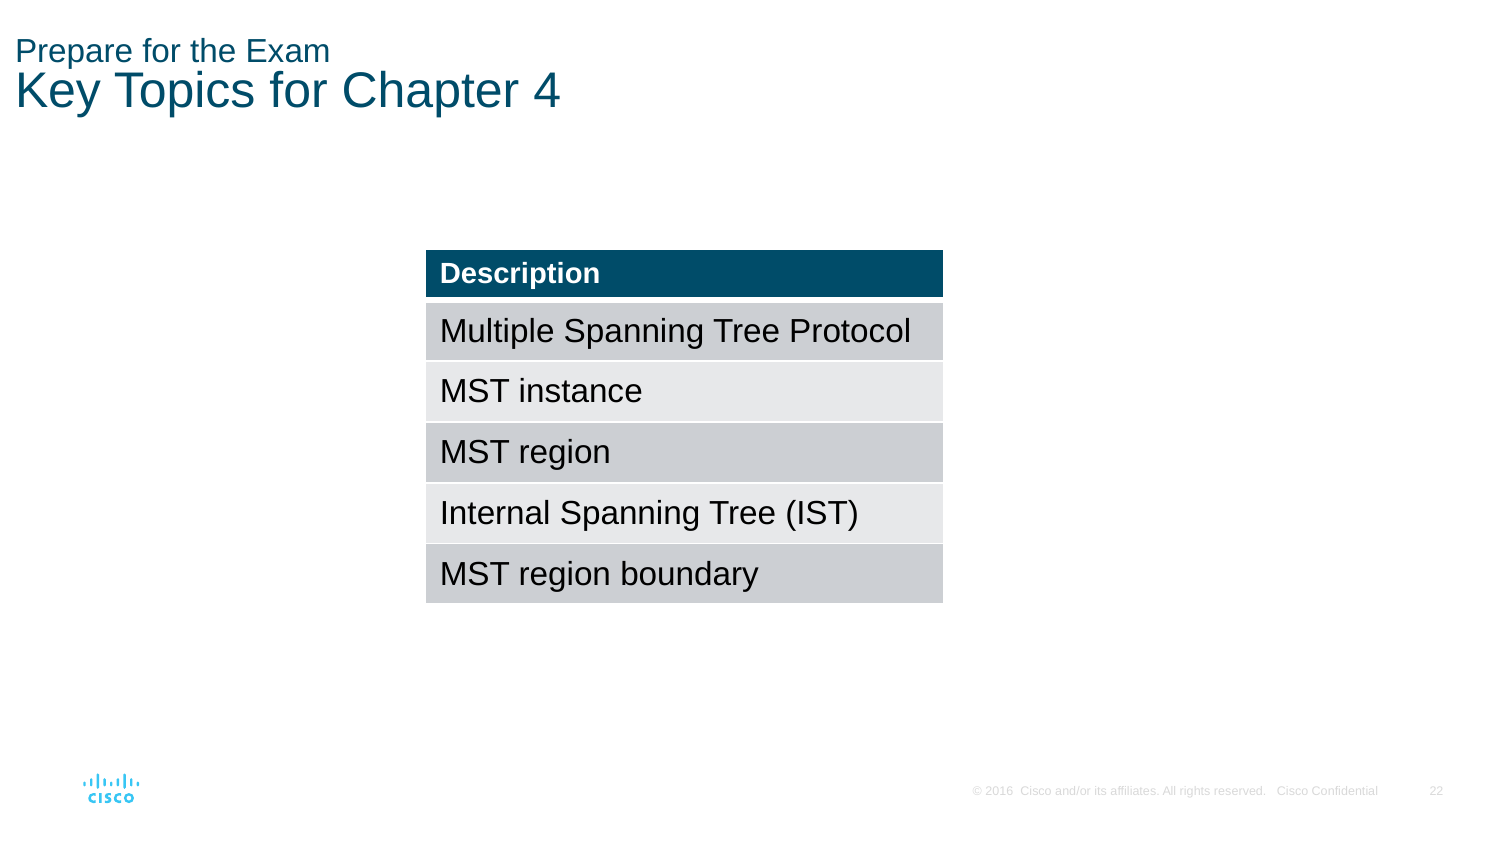

# Prepare for the Exam Key Topics for Chapter 4
| Description |
| --- |
| Multiple Spanning Tree Protocol |
| MST instance |
| MST region |
| Internal Spanning Tree (IST) |
| MST region boundary |